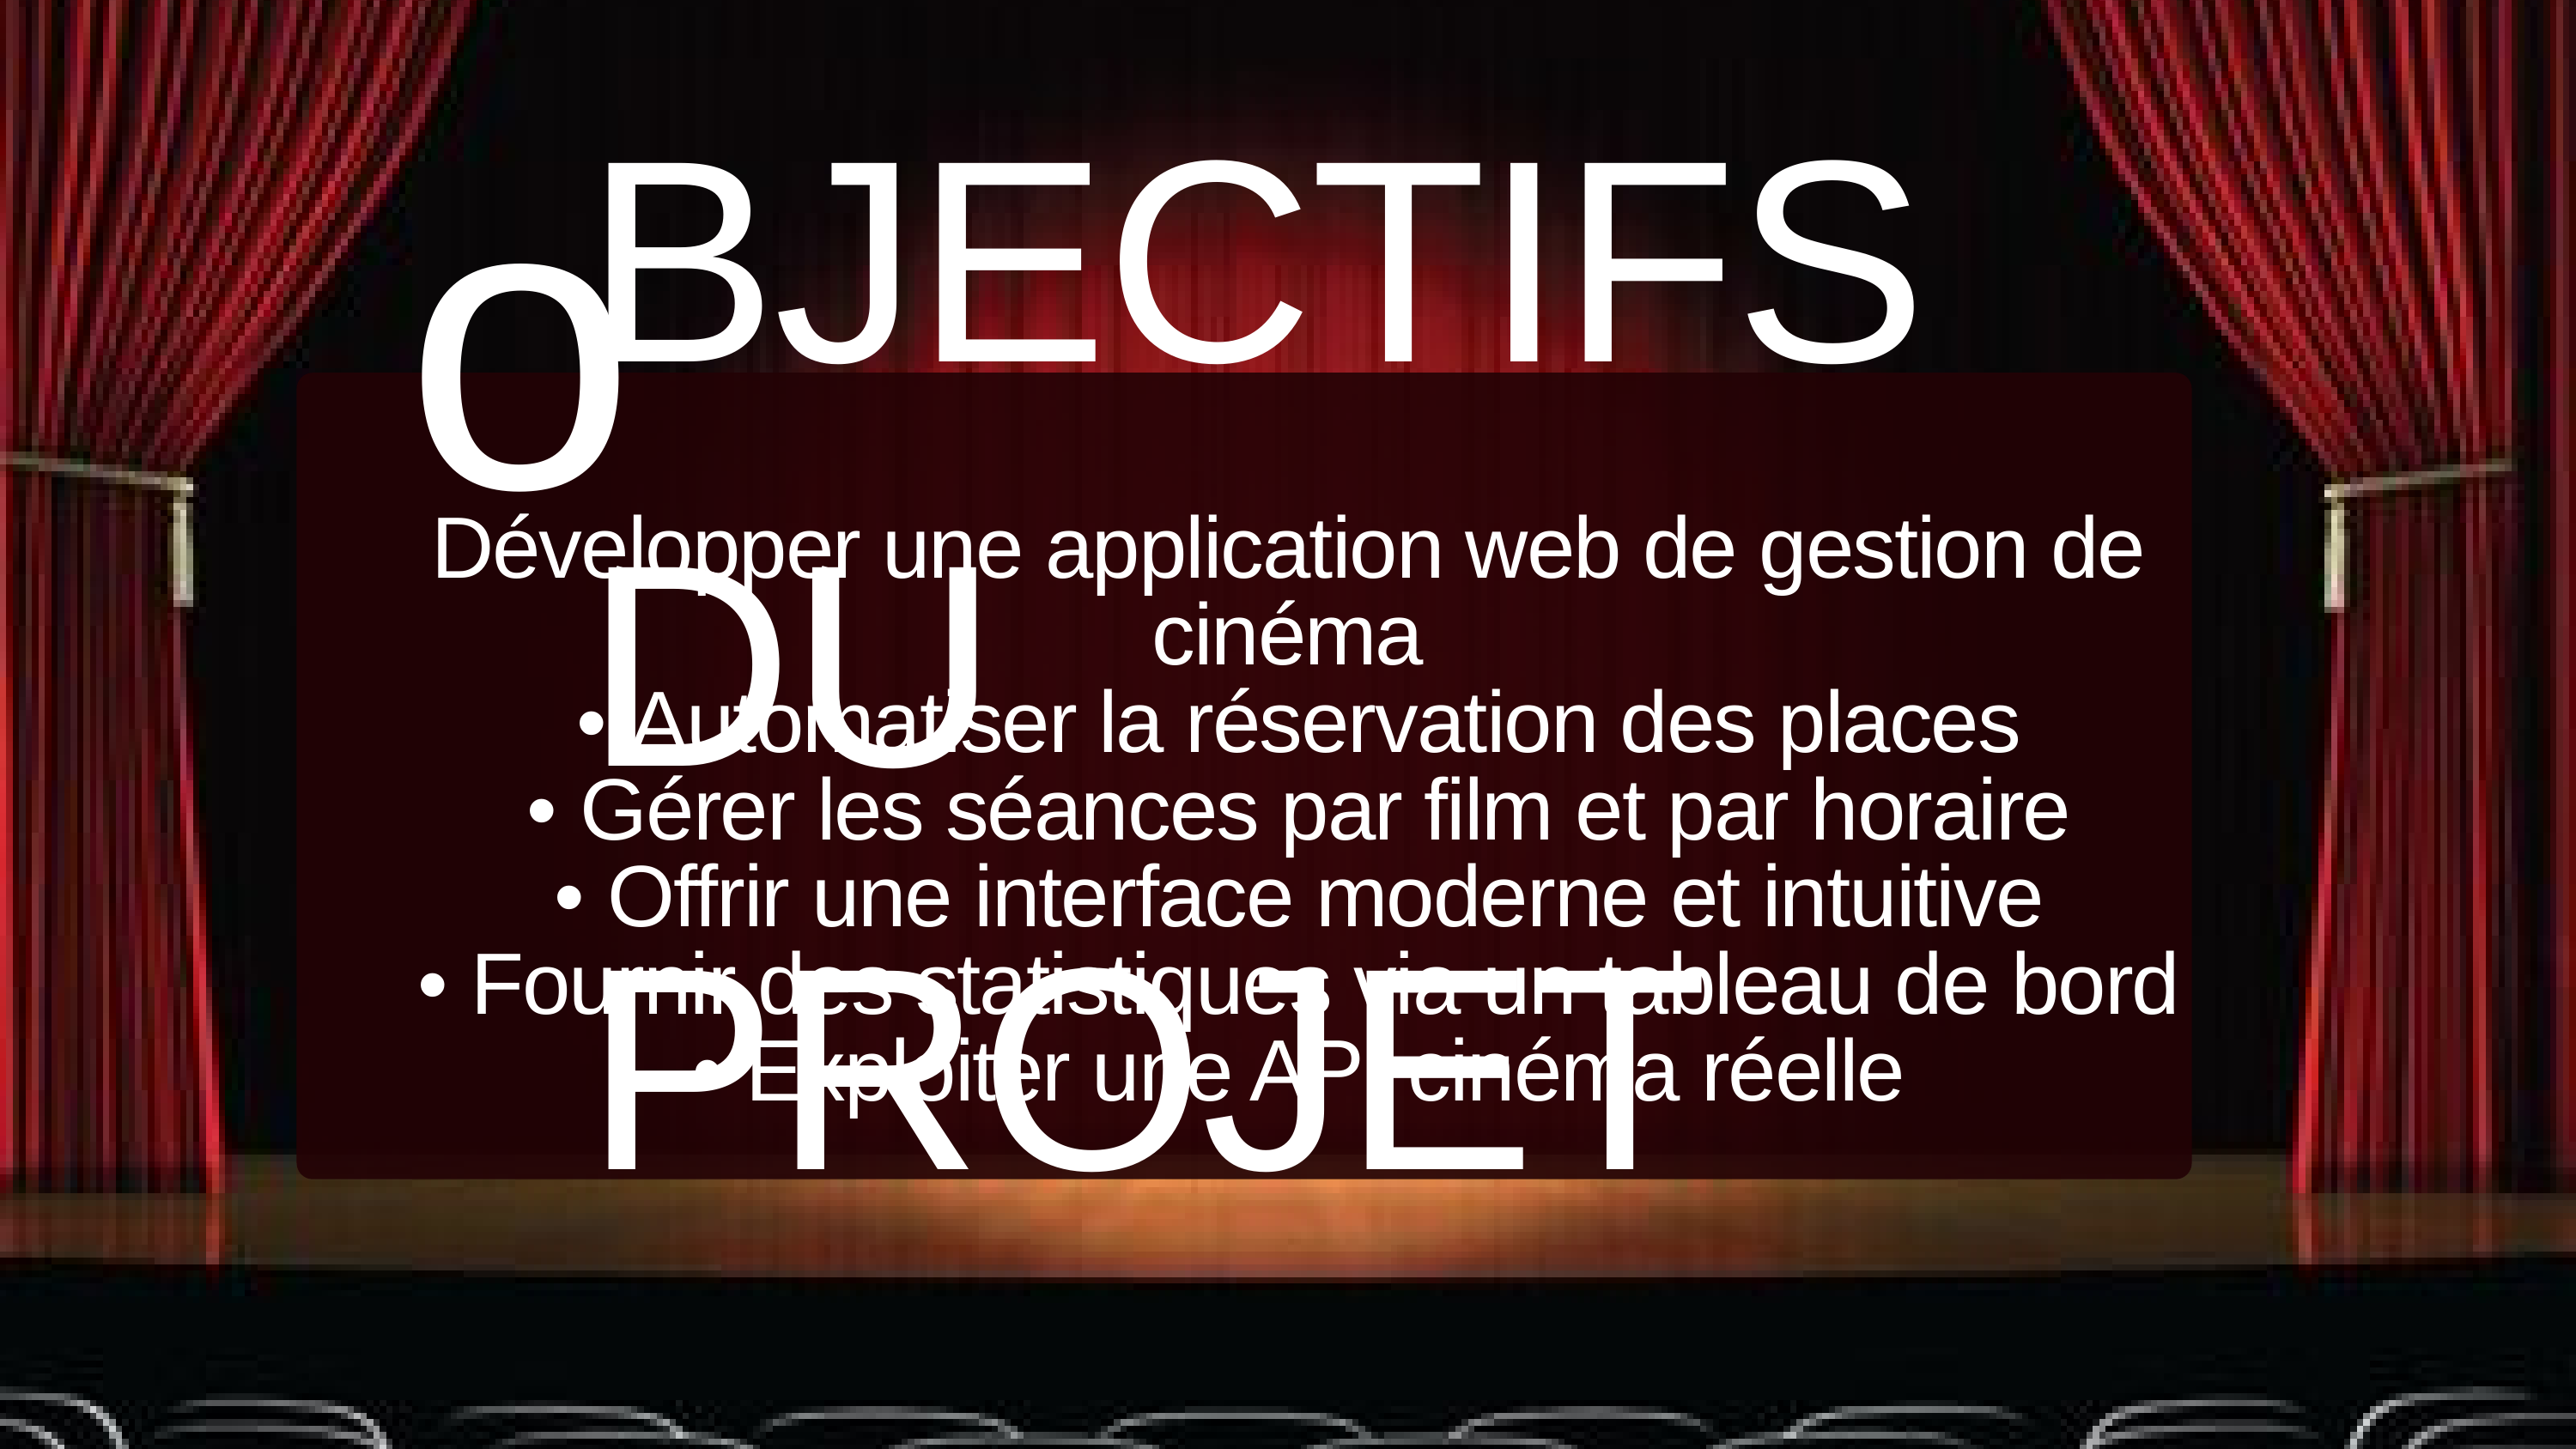

o
BJECTIFS DU PROJET

Développer une application web de gestion de cinéma
 • Automatiser la réservation des places
 • Gérer les séances par film et par horaire
 • Offrir une interface moderne et intuitive
 • Fournir des statistiques via un tableau de bord
 • Exploiter une API cinéma réelle